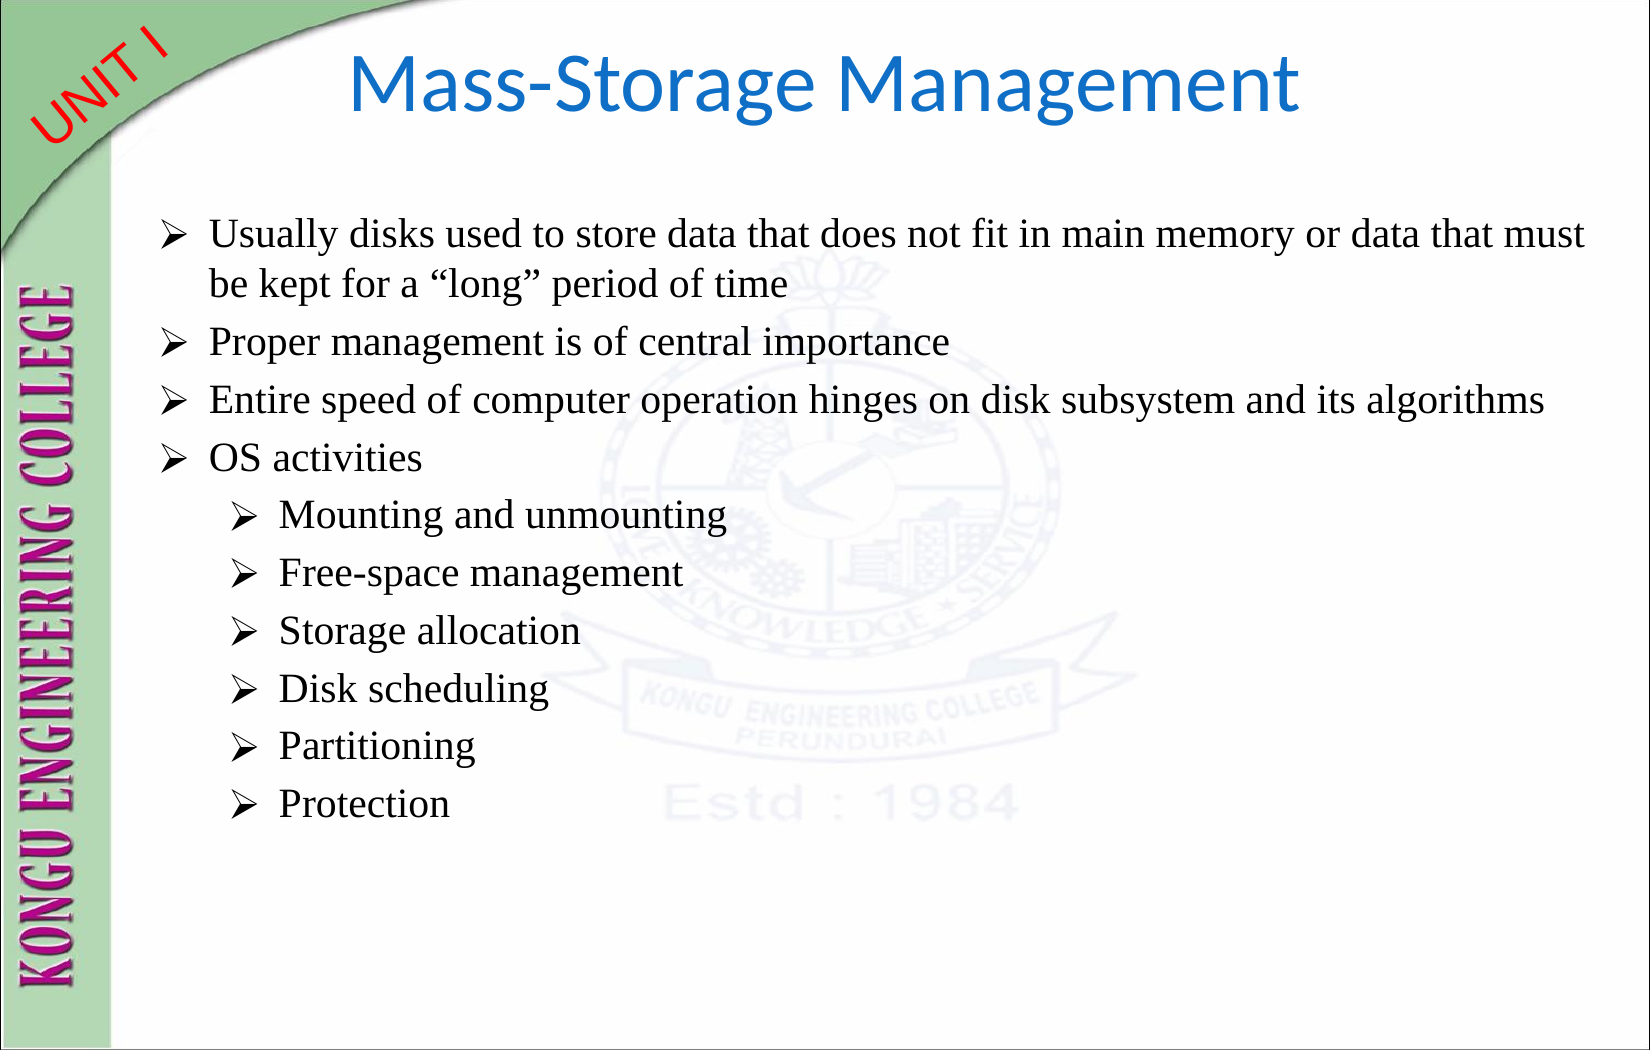

# Mass-Storage Management
Usually disks used to store data that does not fit in main memory or data that must be kept for a “long” period of time
Proper management is of central importance
Entire speed of computer operation hinges on disk subsystem and its algorithms
OS activities
Mounting and unmounting
Free-space management
Storage allocation
Disk scheduling
Partitioning
Protection